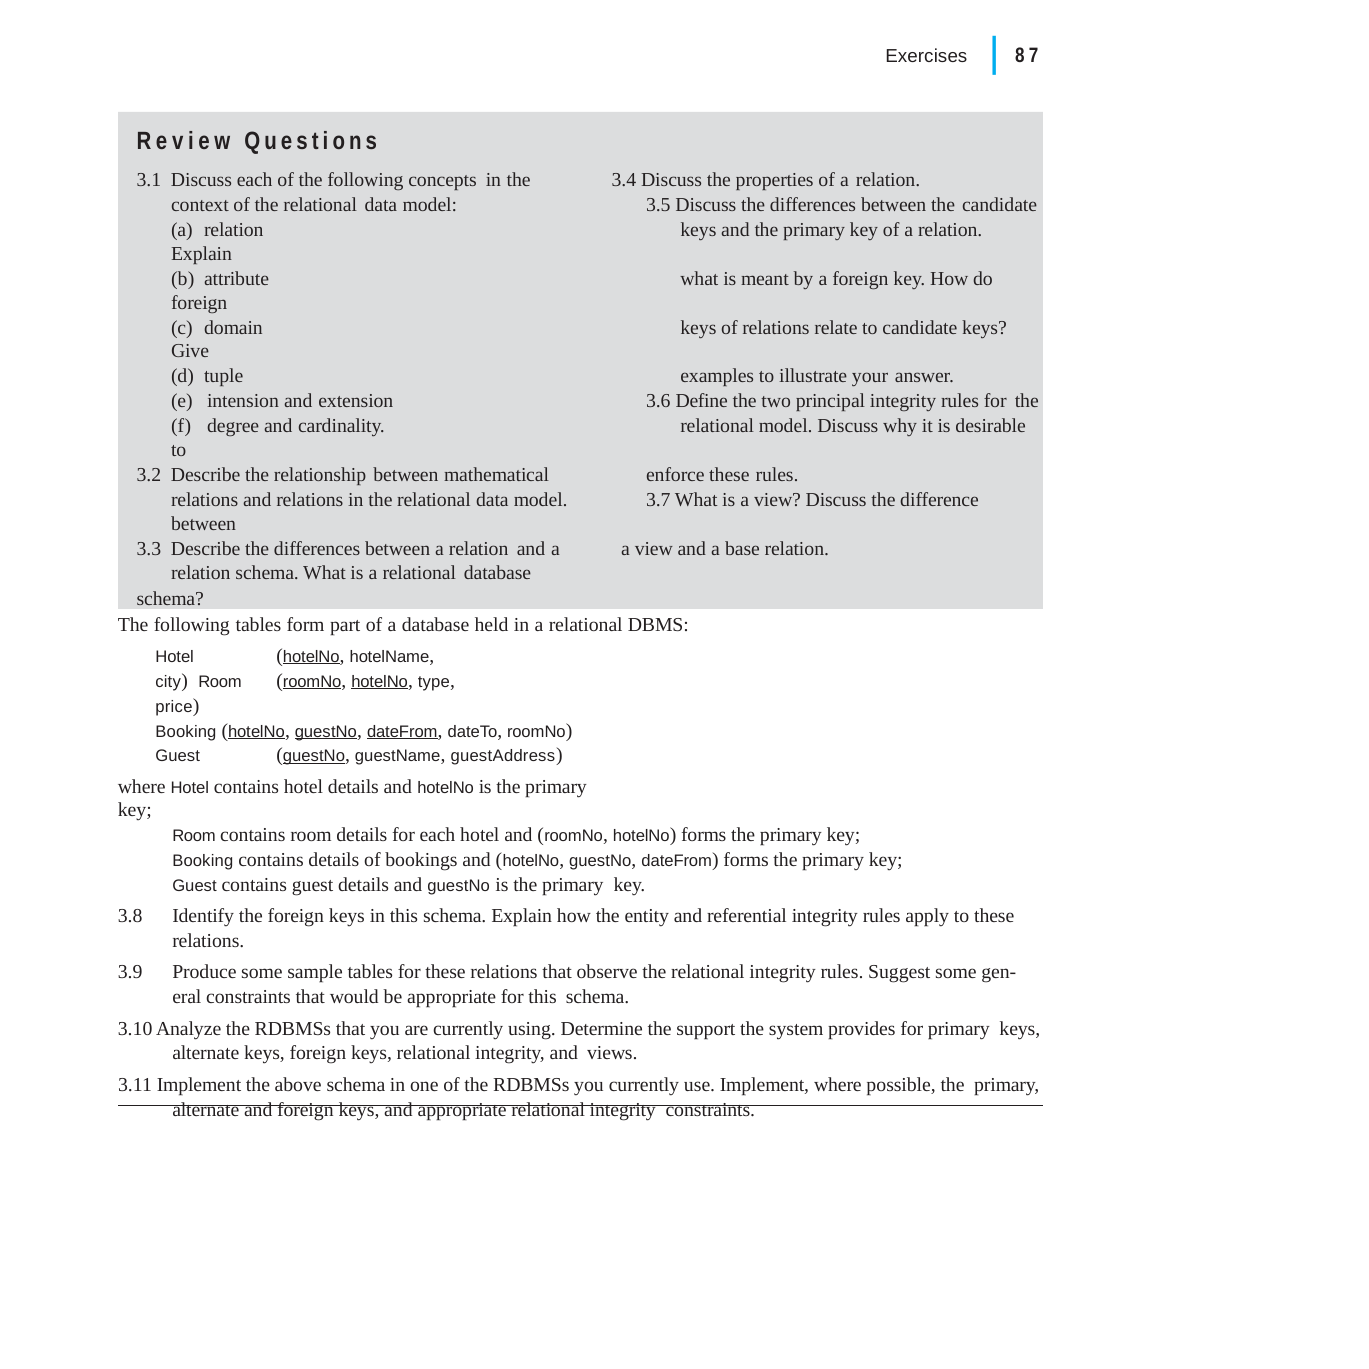

|
87
Exercises
Review Questions
3.1  Discuss each of the following concepts in the	3.4 Discuss the properties of a relation.
context of the relational data model:	3.5 Discuss the differences between the candidate
(a)  relation	keys and the primary key of a relation. Explain
(b) attribute	what is meant by a foreign key. How do foreign
(c)  domain	keys of relations relate to candidate keys? Give
(d)  tuple	examples to illustrate your answer.
(e)   intension and extension	3.6 Define the two principal integrity rules for the
(f)   degree and cardinality.	relational model. Discuss why it is desirable to
3.2  Describe the relationship between mathematical	enforce these rules.
relations and relations in the relational data model.	3.7 What is a view? Discuss the difference between
3.3  Describe the differences between a relation and a	a view and a base relation.  relation schema. What is a relational database
schema?
Exercises
The following tables form part of a database held in a relational DBMS:
Hotel	(hotelNo, hotelName, city)  Room	(roomNo, hotelNo, type, price)
Booking (hotelNo, guestNo, dateFrom, dateTo, roomNo)  Guest	(guestNo, guestName, guestAddress)
where Hotel contains hotel details and hotelNo is the primary key;
Room contains room details for each hotel and (roomNo, hotelNo) forms the primary key;  Booking contains details of bookings and (hotelNo, guestNo, dateFrom) forms the primary key;  Guest contains guest details and guestNo is the primary key.
3.8	Identify the foreign keys in this schema. Explain how the entity and referential integrity rules apply to these  relations.
3.9	Produce some sample tables for these relations that observe the relational integrity rules. Suggest some gen-  eral constraints that would be appropriate for this schema.
3.10 Analyze the RDBMSs that you are currently using. Determine the support the system provides for primary  keys, alternate keys, foreign keys, relational integrity, and views.
3.11 Implement the above schema in one of the RDBMSs you currently use. Implement, where possible, the  primary, alternate and foreign keys, and appropriate relational integrity constraints.